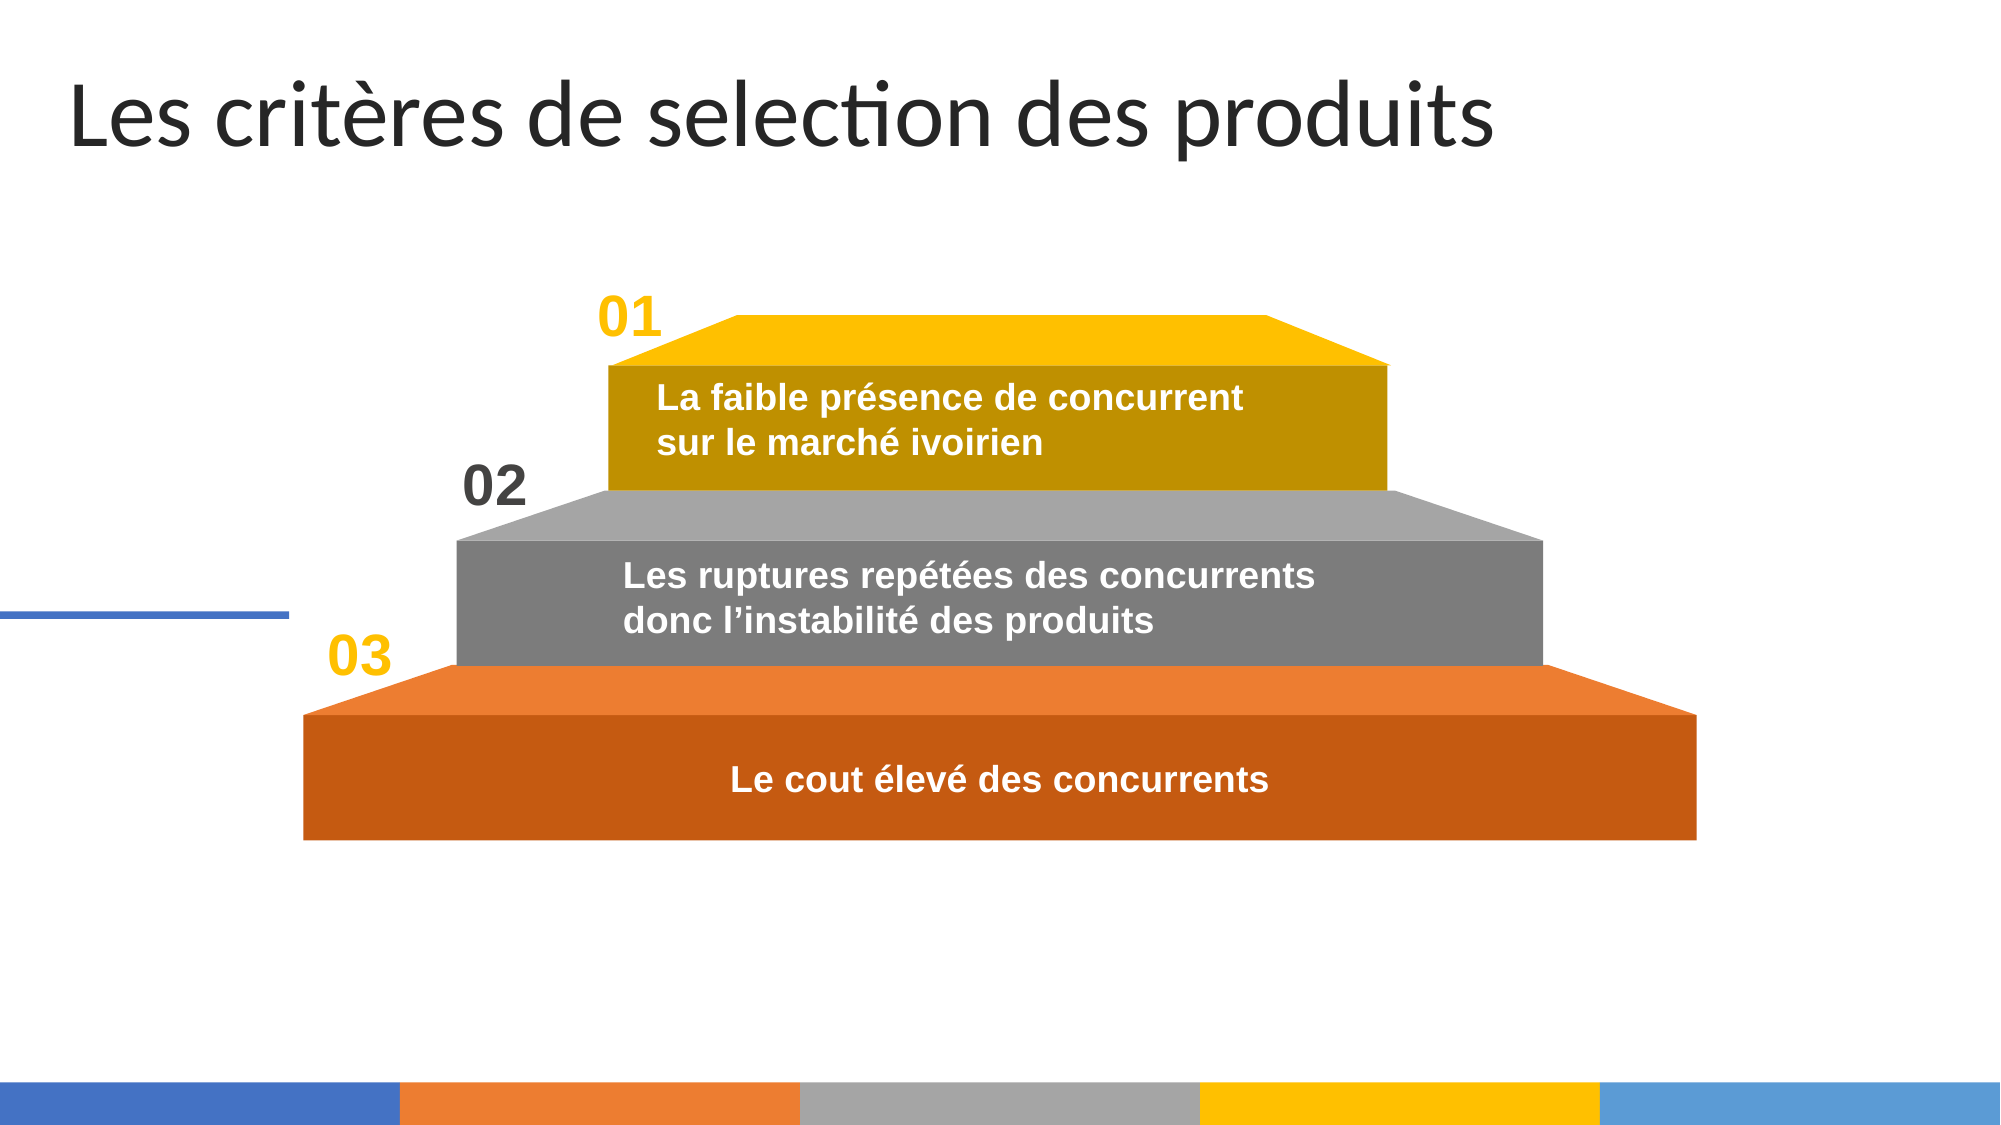

Les critères de selection des produits
01

La faible présence de concurrent sur le marché ivoirien
02

Les ruptures repétées des concurrents donc l’instabilité des produits
03

Le cout élevé des concurrents
Texte ici